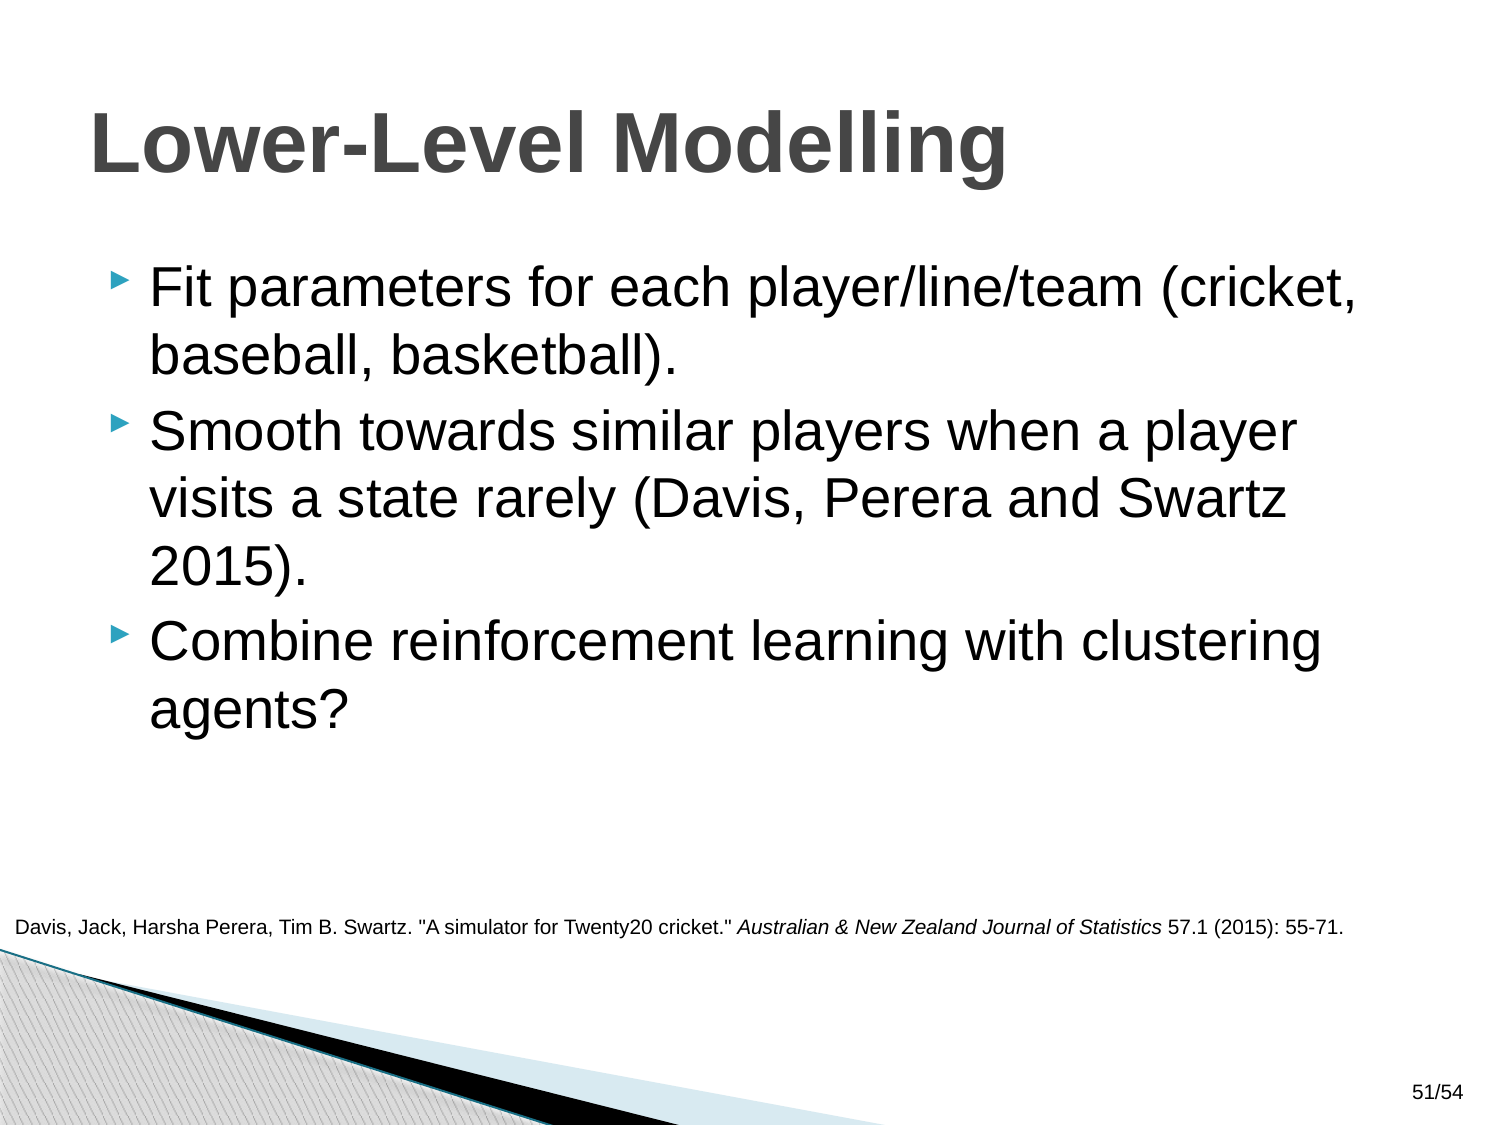

# Lower-Level Modelling
Fit parameters for each player/line/team (cricket, baseball, basketball).
Smooth towards similar players when a player visits a state rarely (Davis, Perera and Swartz 2015).
Combine reinforcement learning with clustering agents?
Davis, Jack, Harsha Perera, Tim B. Swartz. "A simulator for Twenty20 cricket." Australian & New Zealand Journal of Statistics 57.1 (2015): 55-71.
51/54